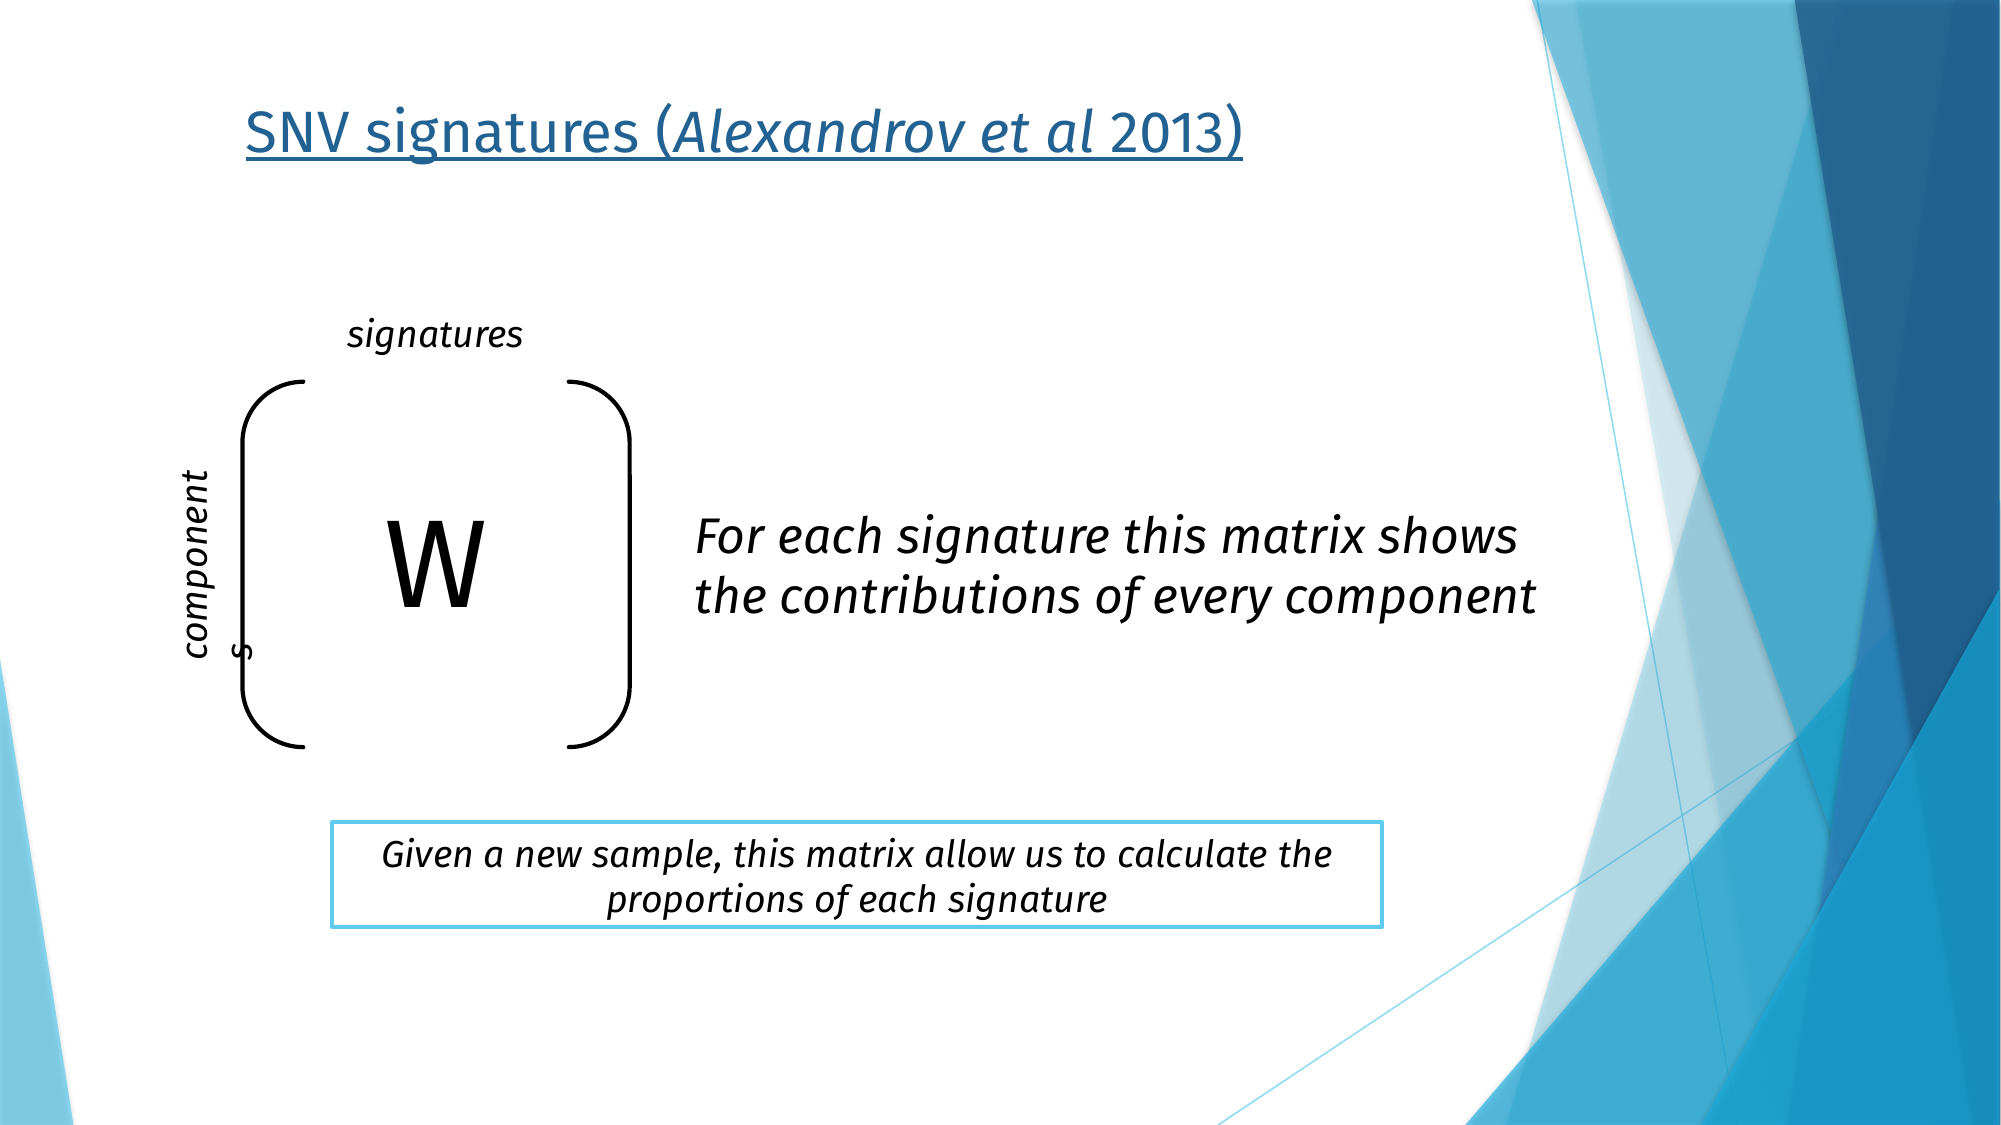

SNV signatures (Alexandrov et al 2013)
signatures

W
For each signature this matrix shows the contributions of every component
components
Given a new sample, this matrix allow us to calculate the proportions of each signature